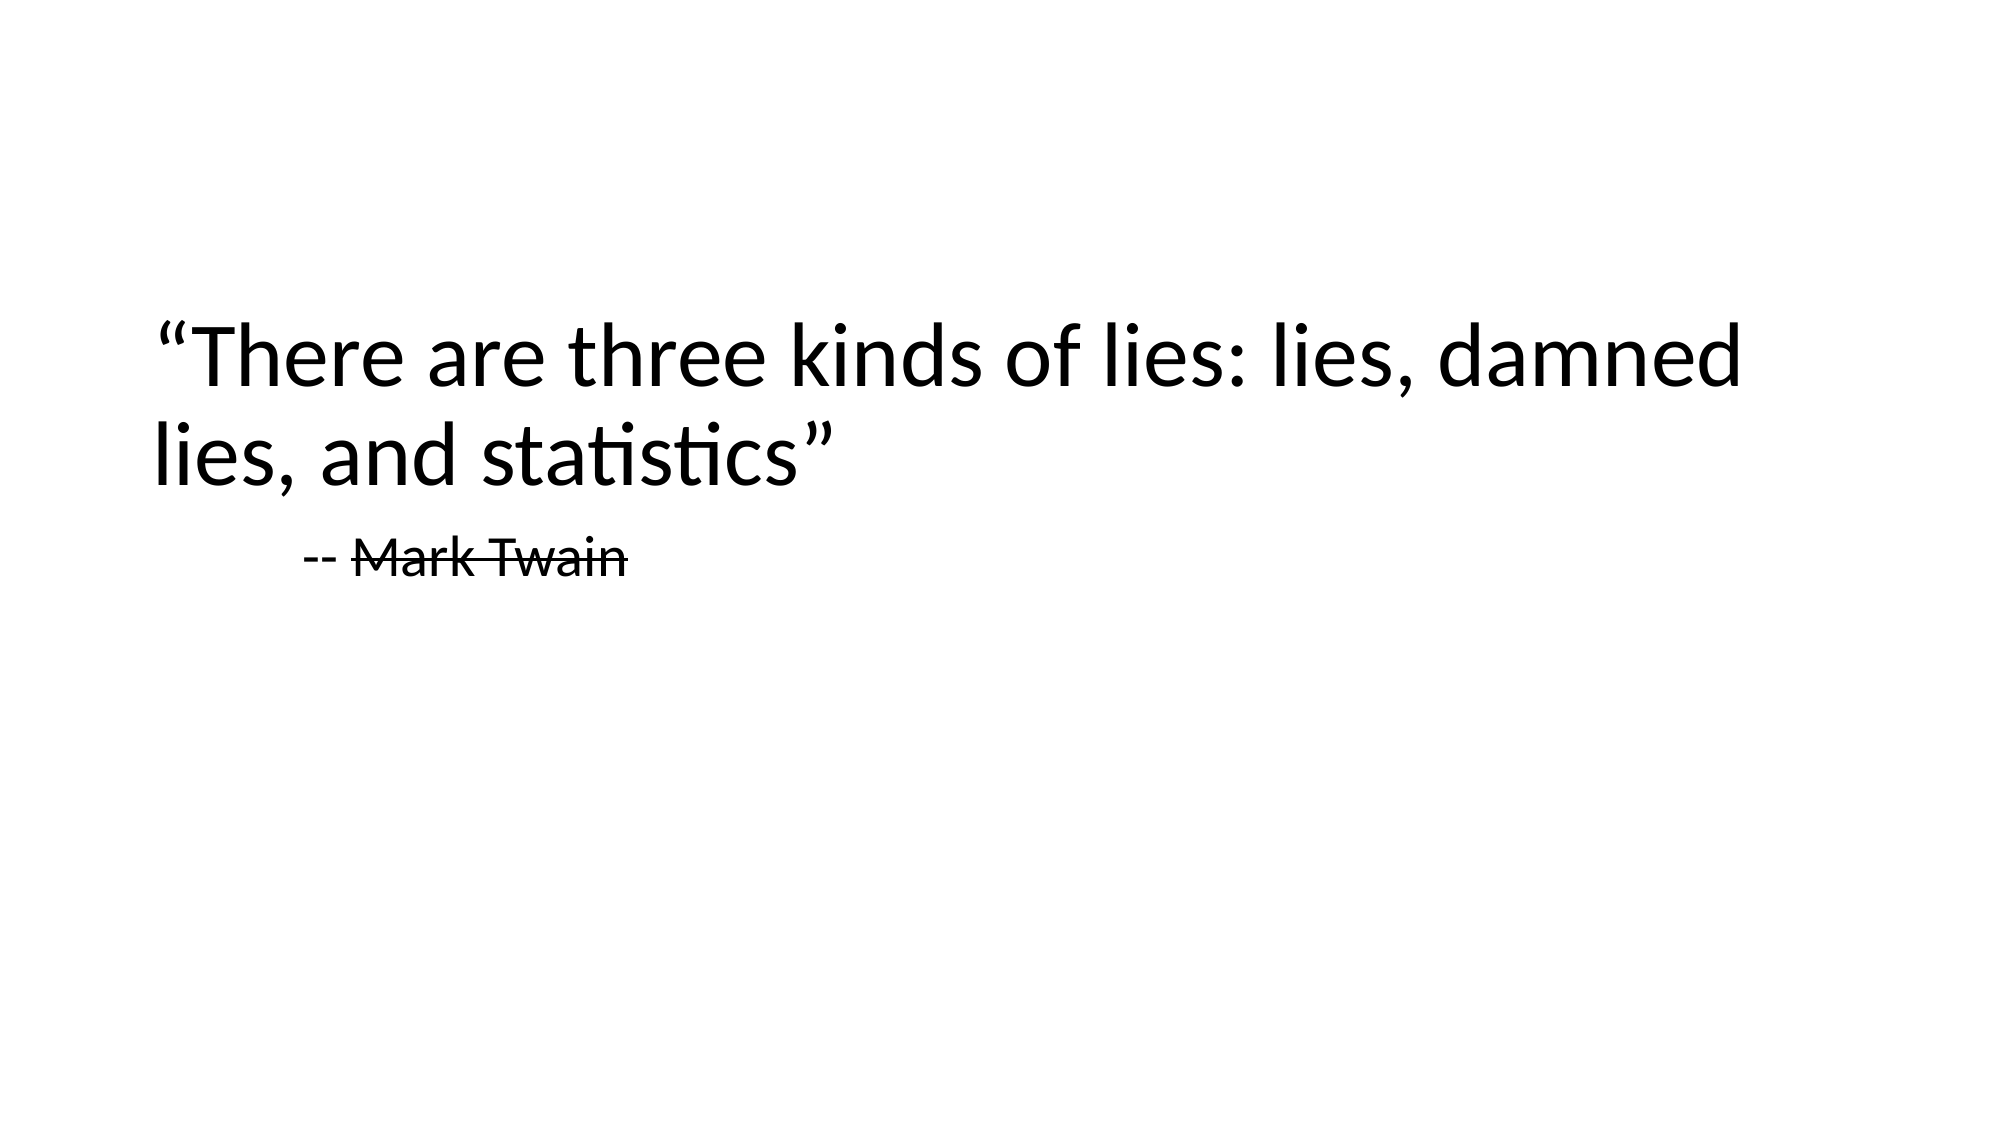

#
“There are three kinds of lies: lies, damned lies, and statistics”
	-- Mark Twain